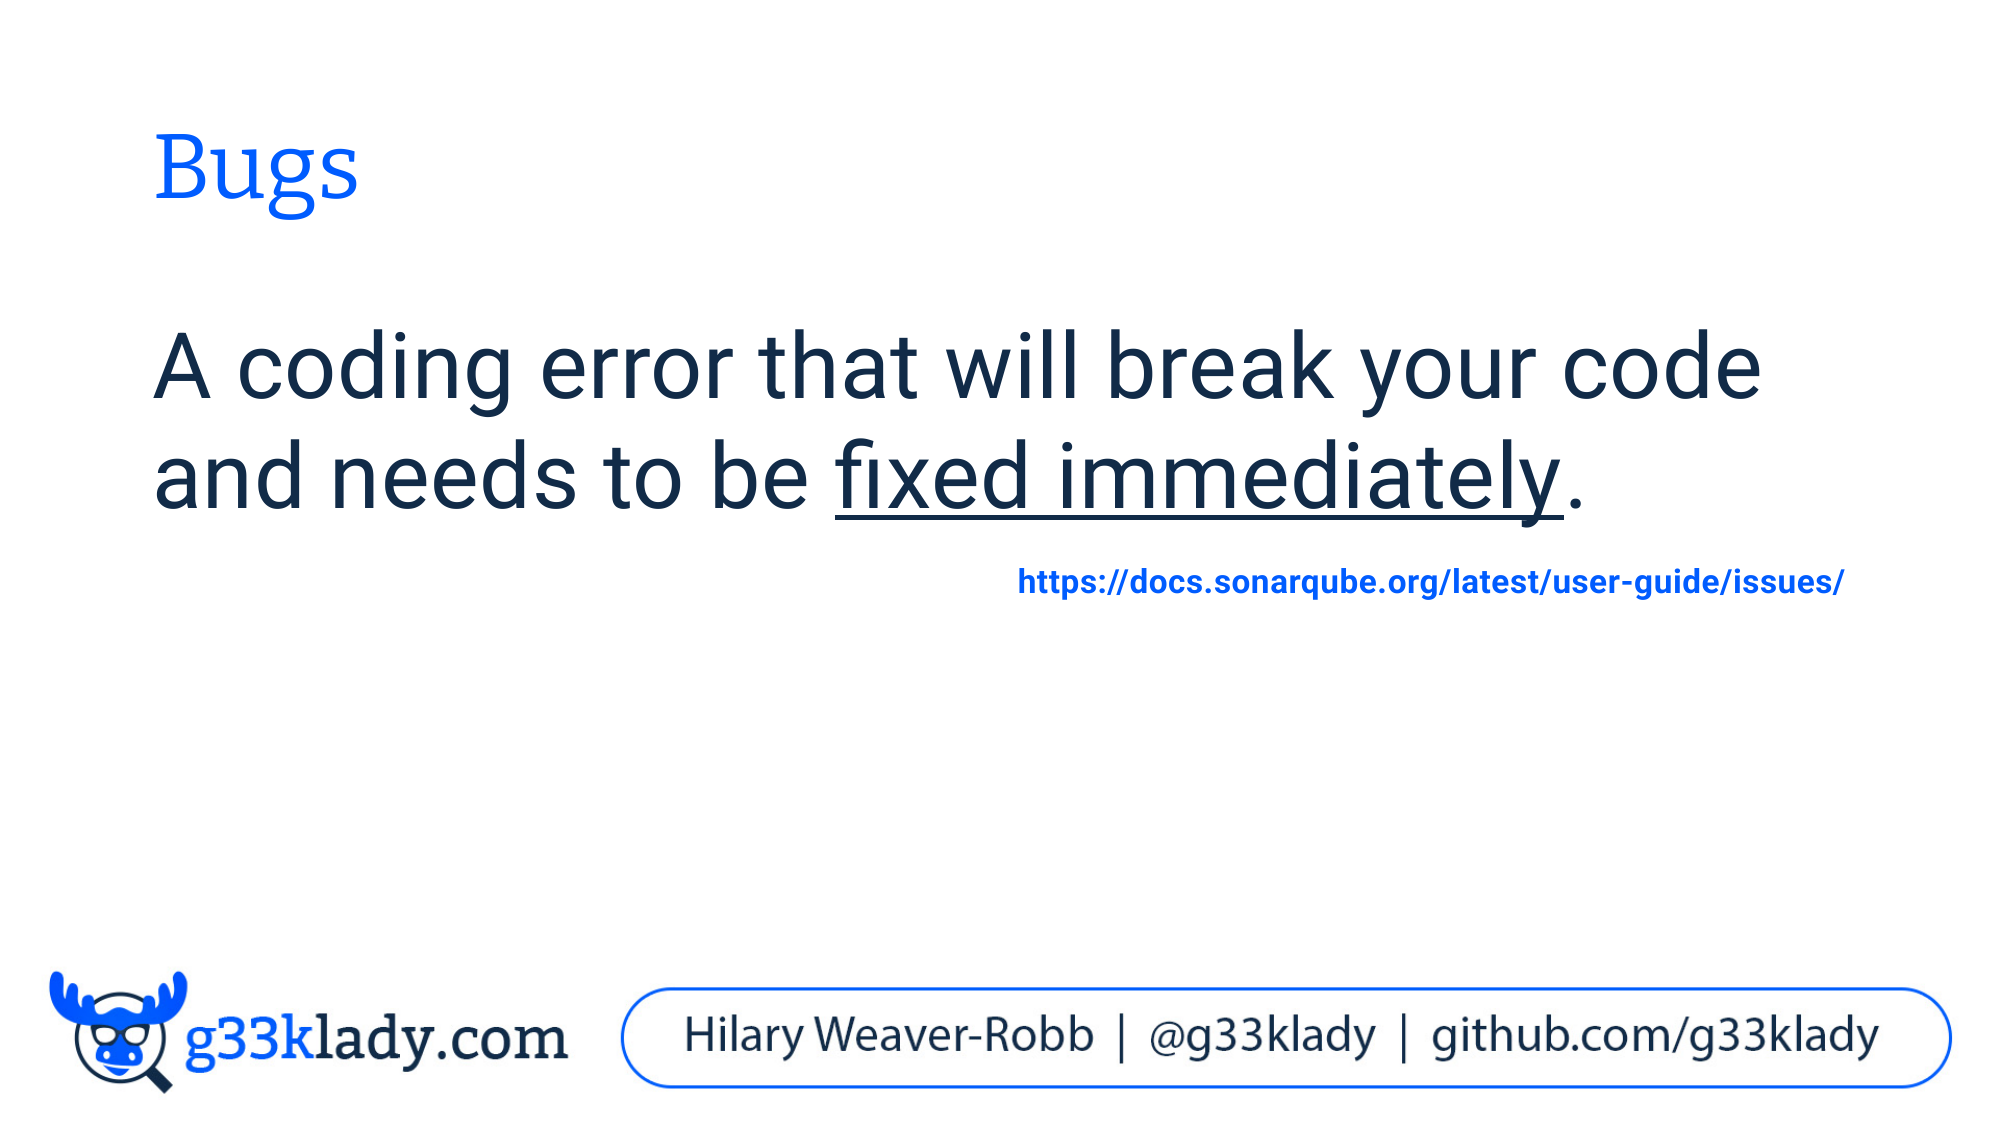

# Bugs
A coding error that will break your code and needs to be fixed immediately.
https://docs.sonarqube.org/latest/user-guide/issues/